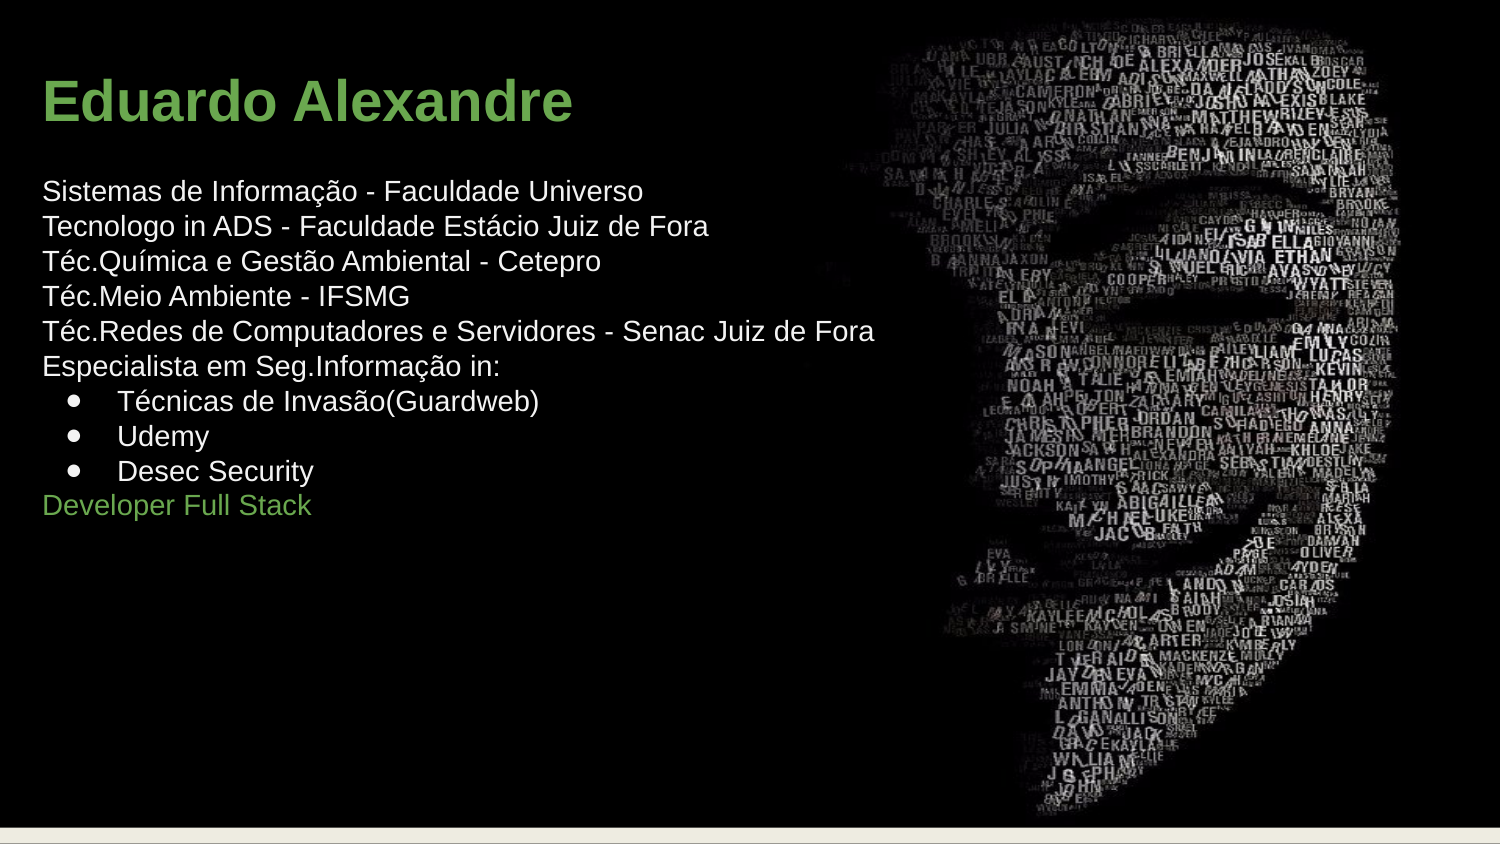

Eduardo Alexandre
Sistemas de Informação - Faculdade Universo
Tecnologo in ADS - Faculdade Estácio Juiz de Fora
Téc.Química e Gestão Ambiental - Cetepro
Téc.Meio Ambiente - IFSMG
Téc.Redes de Computadores e Servidores - Senac Juiz de Fora
Especialista em Seg.Informação in:
Técnicas de Invasão(Guardweb)
Udemy
Desec Security
Developer Full Stack